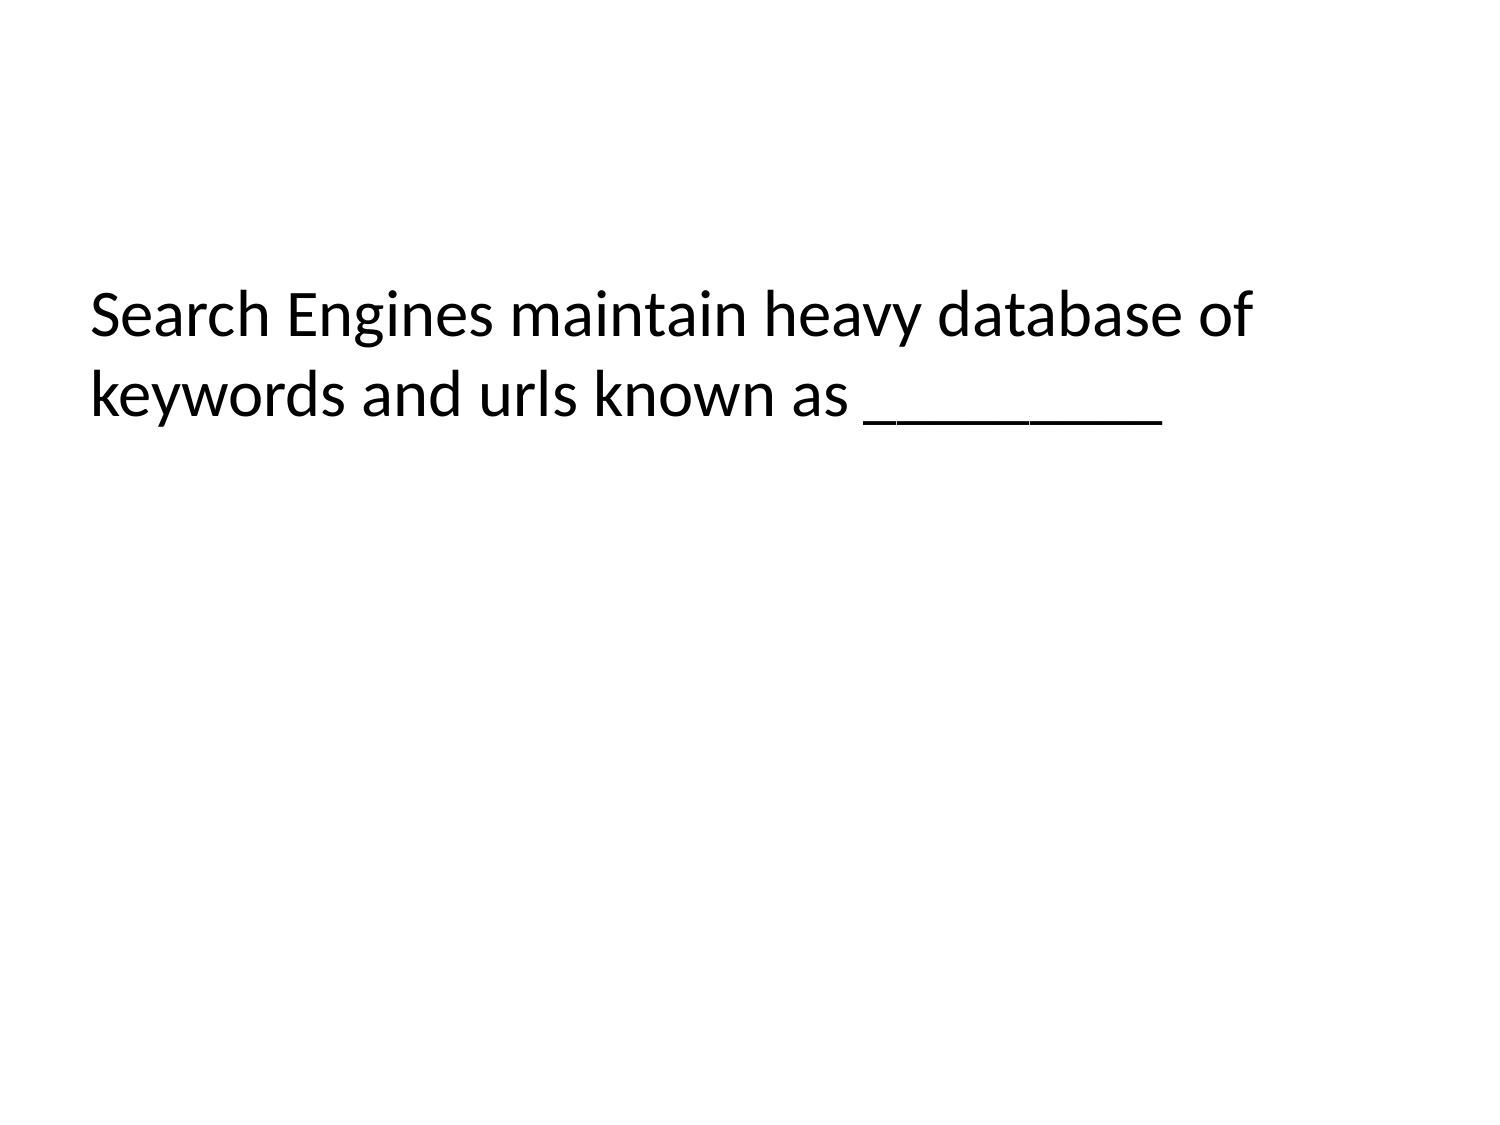

#
Search Engines maintain heavy database of keywords and urls known as _________